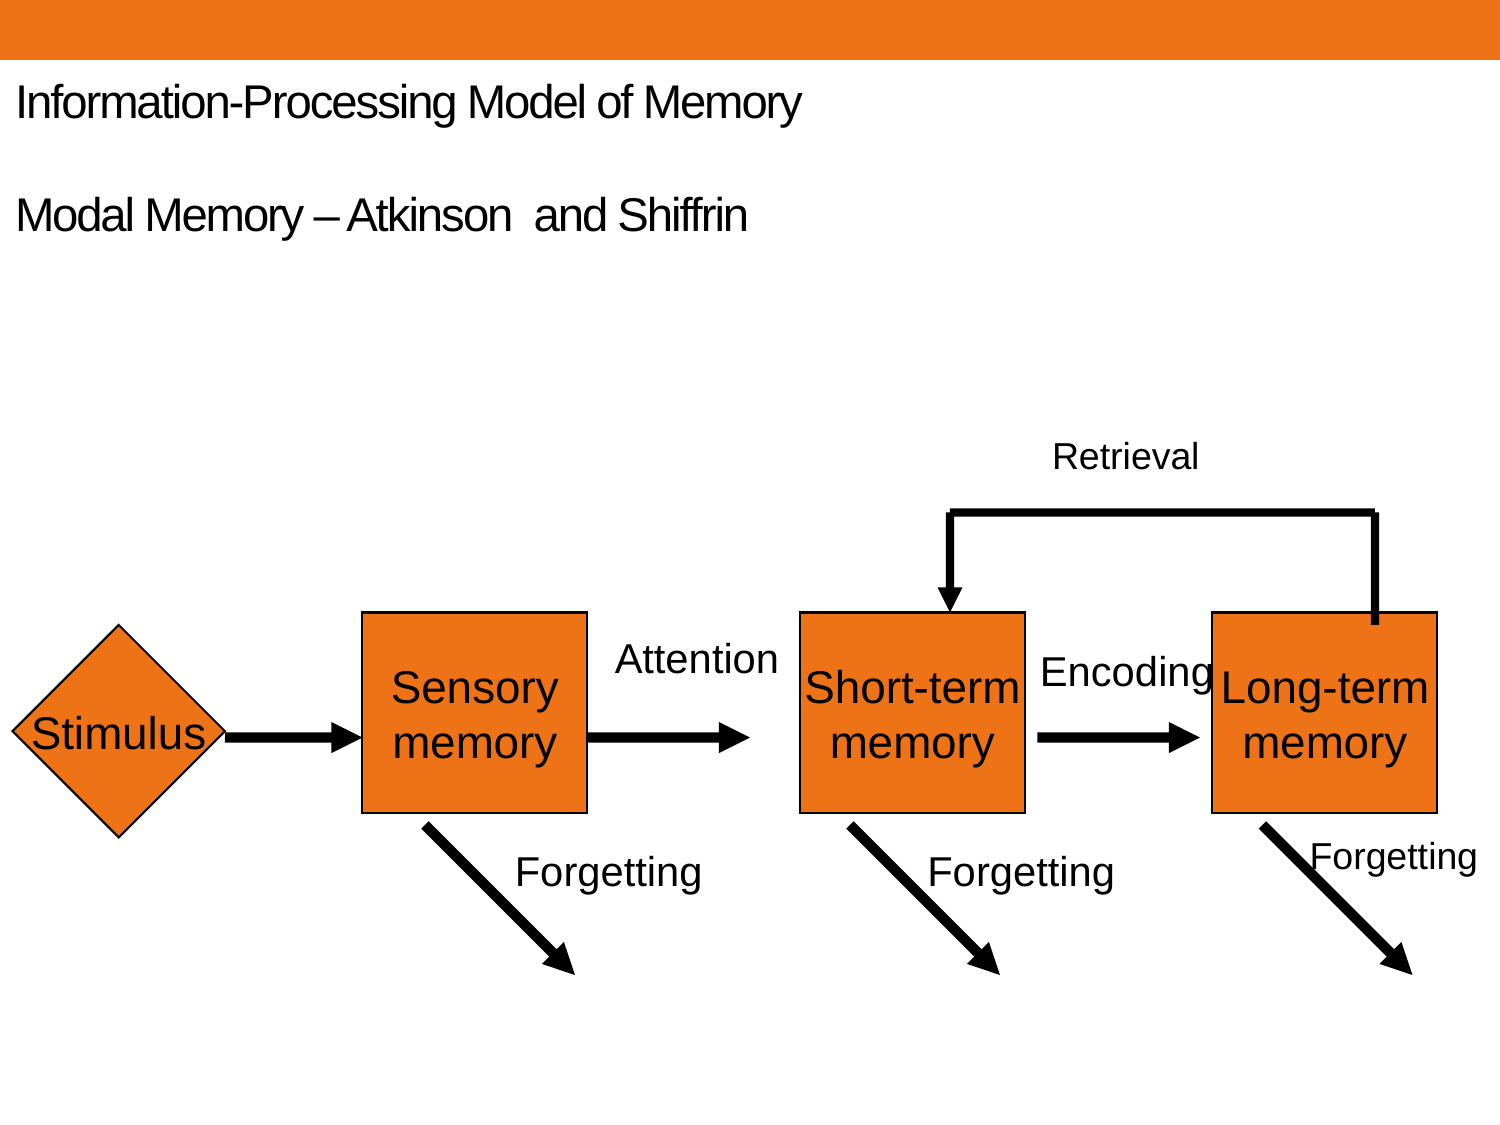

# Information-Processing Model of Memory Modal Memory – Atkinson  and Shiffrin
Retrieval

Sensory
memory
Short-term
memory
Long-term
memory
Stimulus
Attention
Encoding

Forgetting
Forgetting
Forgetting